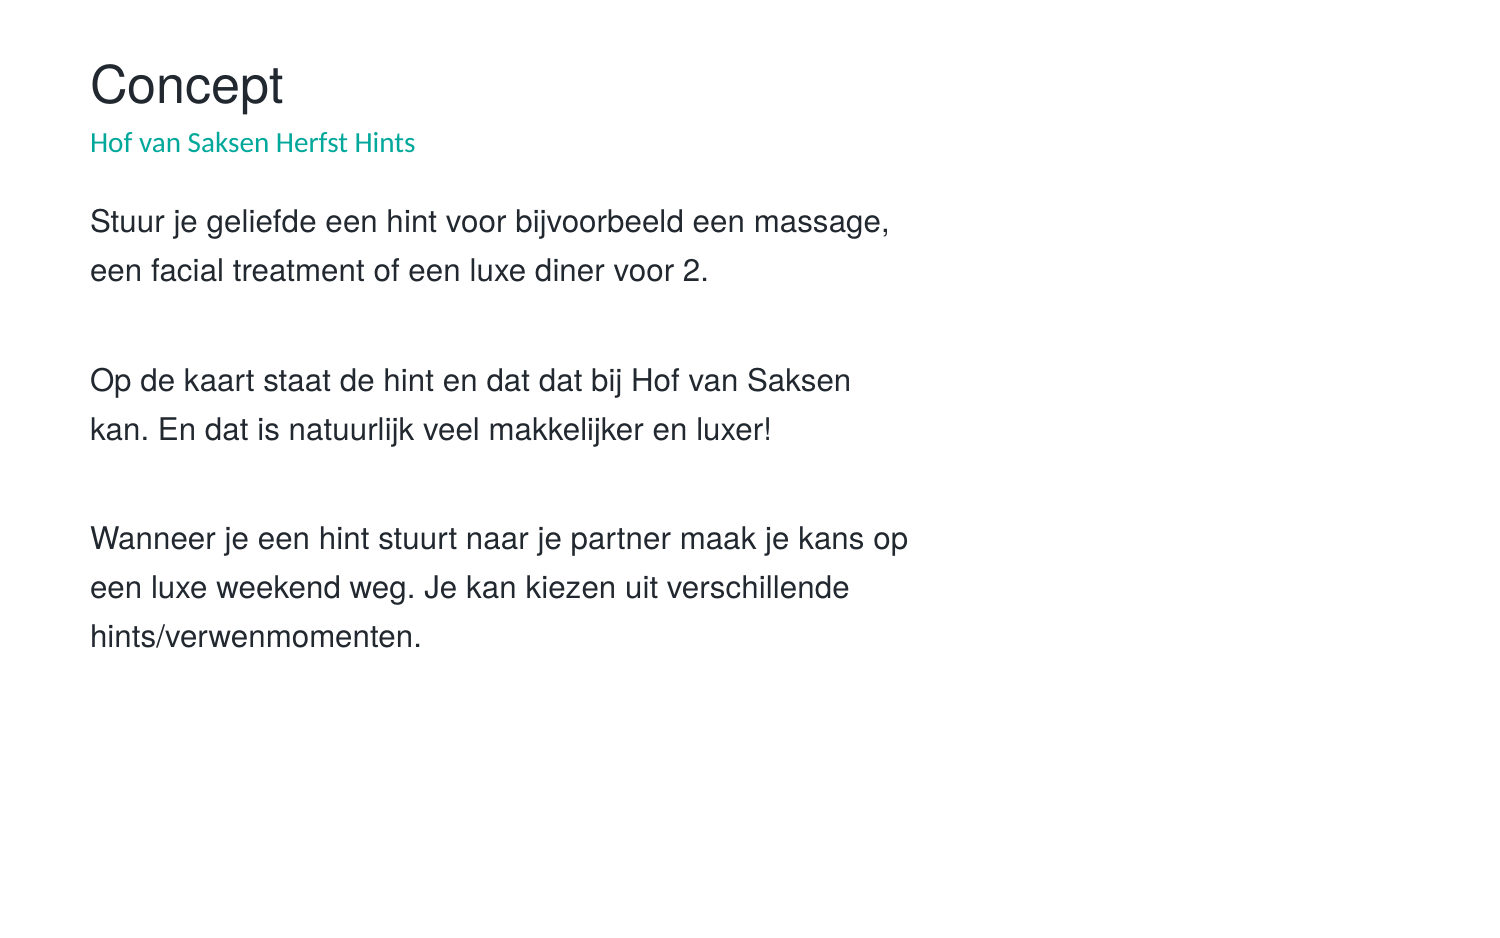

# Concept
Hof van Saksen Herfst Hints
Stuur je geliefde een hint voor bijvoorbeeld een massage, een facial treatment of een luxe diner voor 2.

Op de kaart staat de hint en dat dat bij Hof van Saksen kan. En dat is natuurlijk veel makkelijker en luxer!

Wanneer je een hint stuurt naar je partner maak je kans op een luxe weekend weg. Je kan kiezen uit verschillende hints/verwenmomenten.